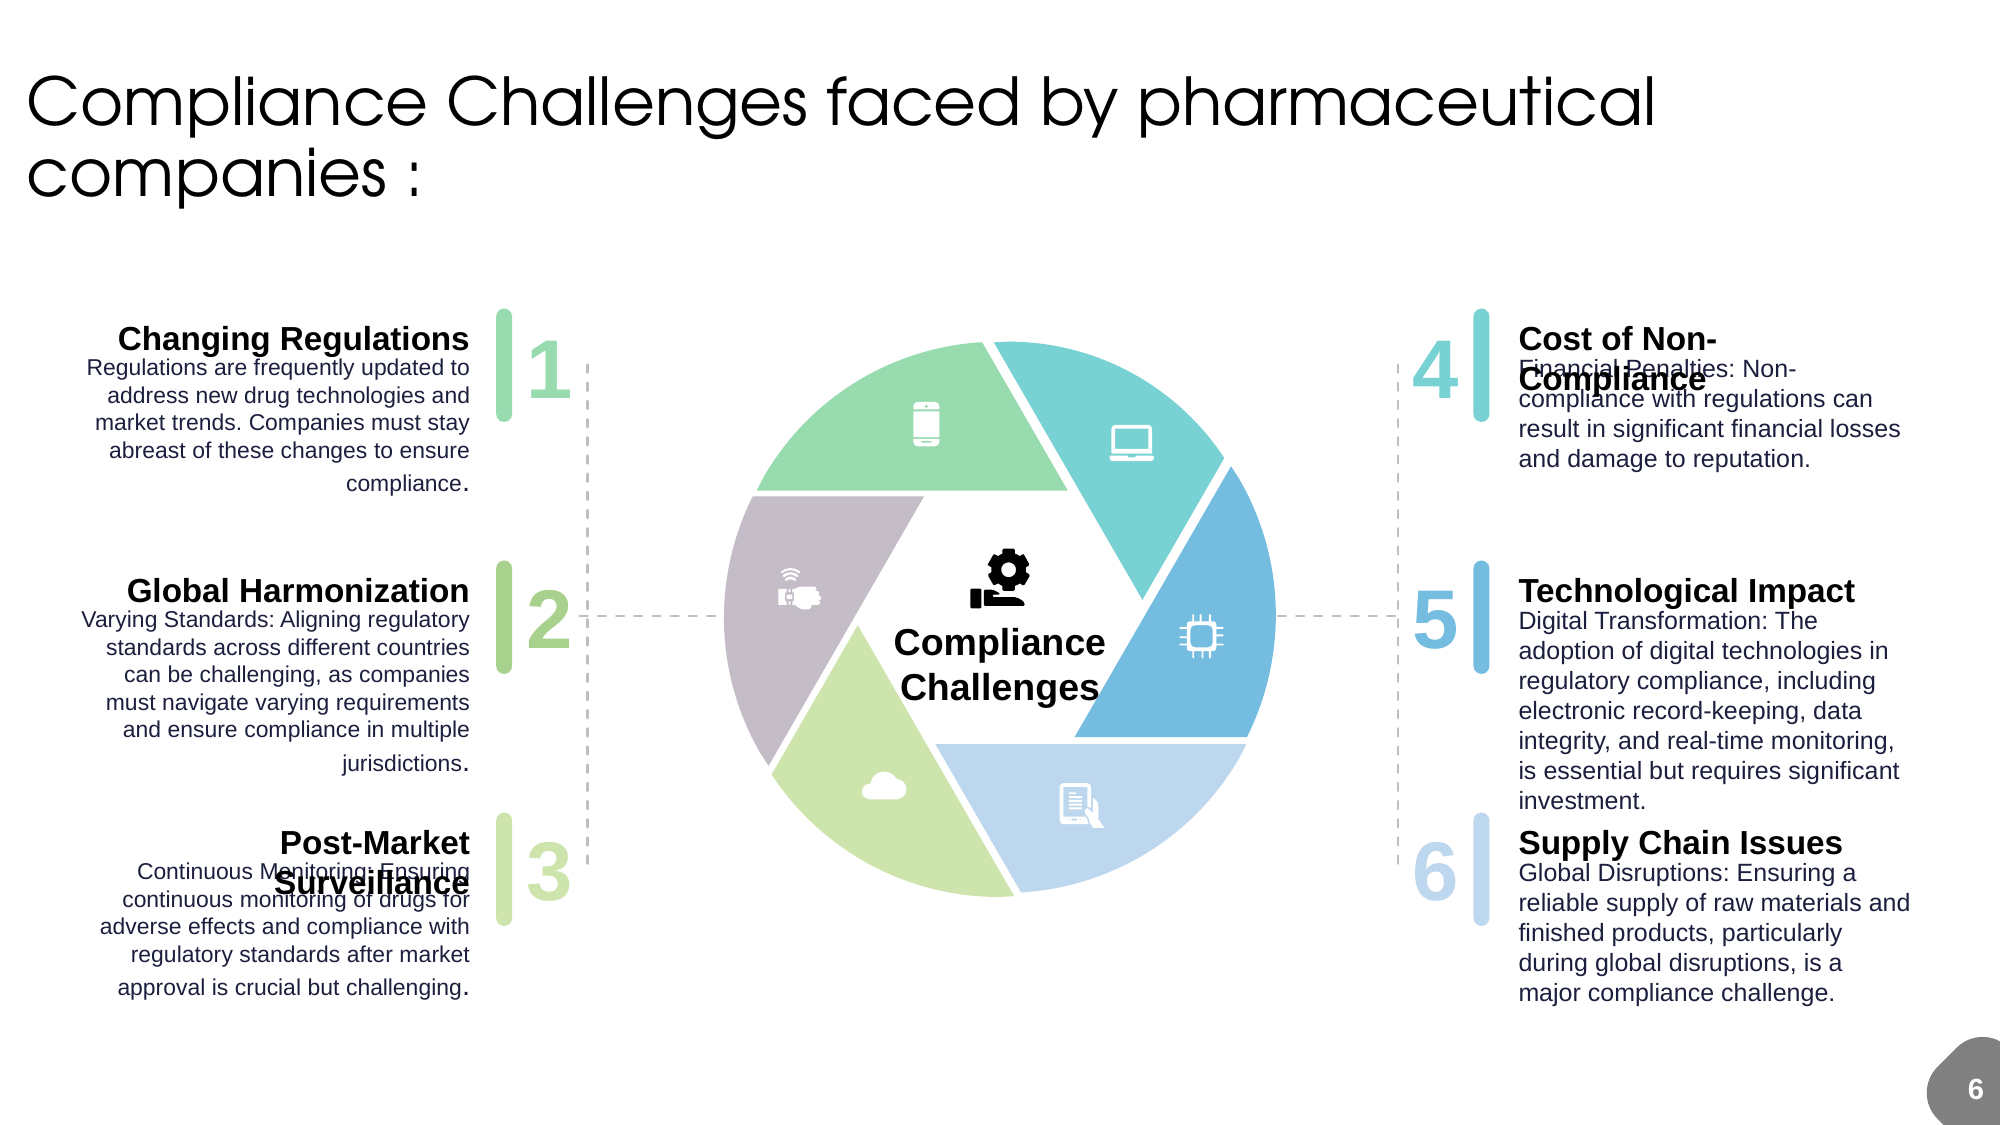

# Compliance Challenges faced by pharmaceutical companies :
1
4

Changing Regulations
Regulations are frequently updated to address new drug technologies and market trends. Companies must stay abreast of these changes to ensure compliance.
Cost of Non-Compliance
Financial Penalties: Non-compliance with regulations can result in significant financial losses and damage to reputation.

2
5

Global Harmonization
Varying Standards: Aligning regulatory standards across different countries can be challenging, as companies must navigate varying requirements and ensure compliance in multiple jurisdictions.
Technological Impact
Digital Transformation: The adoption of digital technologies in regulatory compliance, including electronic record-keeping, data integrity, and real-time monitoring, is essential but requires significant investment.

Compliance Challenges

3
6

Post-Market Surveillance
Continuous Monitoring: Ensuring continuous monitoring of drugs for adverse effects and compliance with regulatory standards after market approval is crucial but challenging.
Supply Chain Issues
Global Disruptions: Ensuring a reliable supply of raw materials and finished products, particularly during global disruptions, is a major compliance challenge.

6